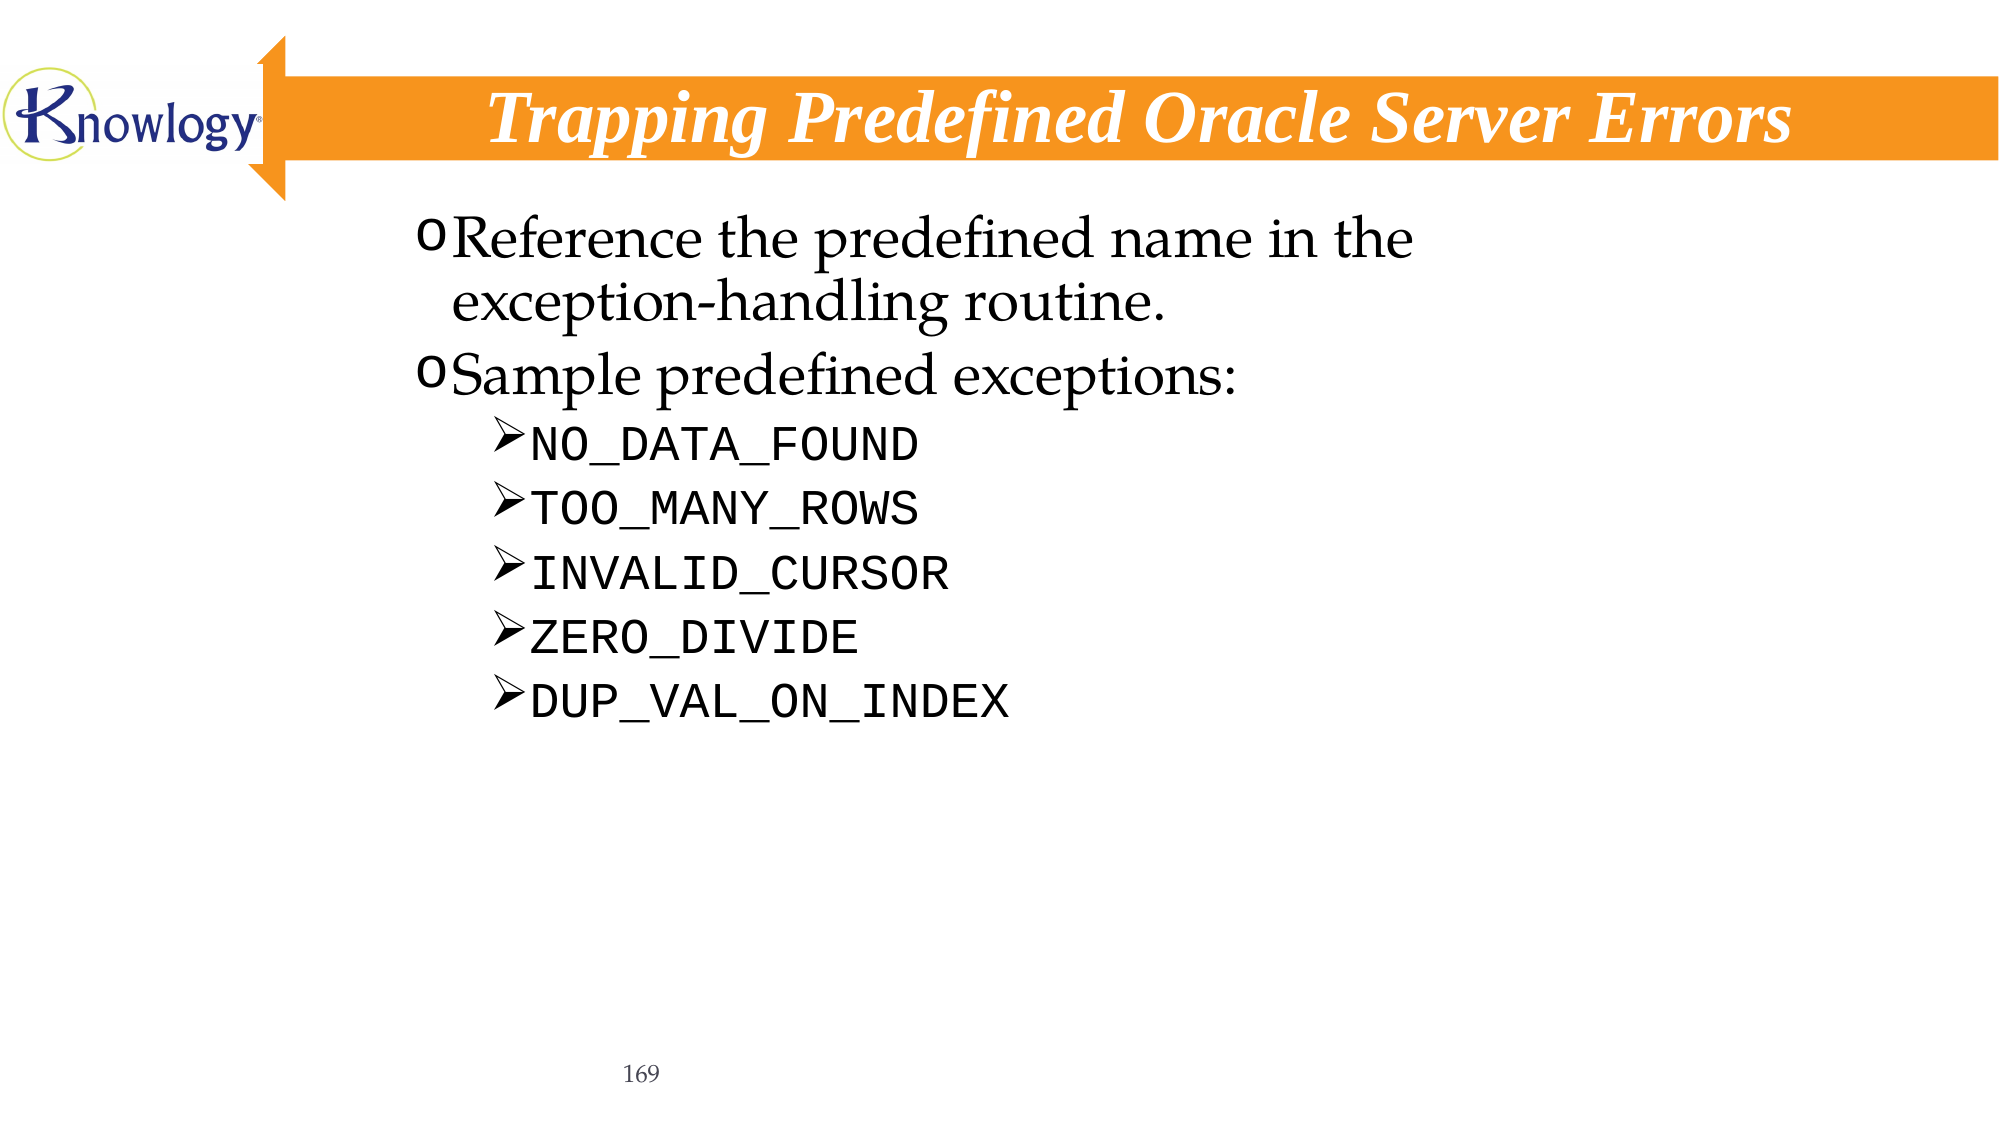

# Trapping Predefined Oracle Server Errors
Reference the predefined name in the exception-handling routine.
Sample predefined exceptions:
NO_DATA_FOUND
TOO_MANY_ROWS
INVALID_CURSOR
ZERO_DIVIDE
DUP_VAL_ON_INDEX

169